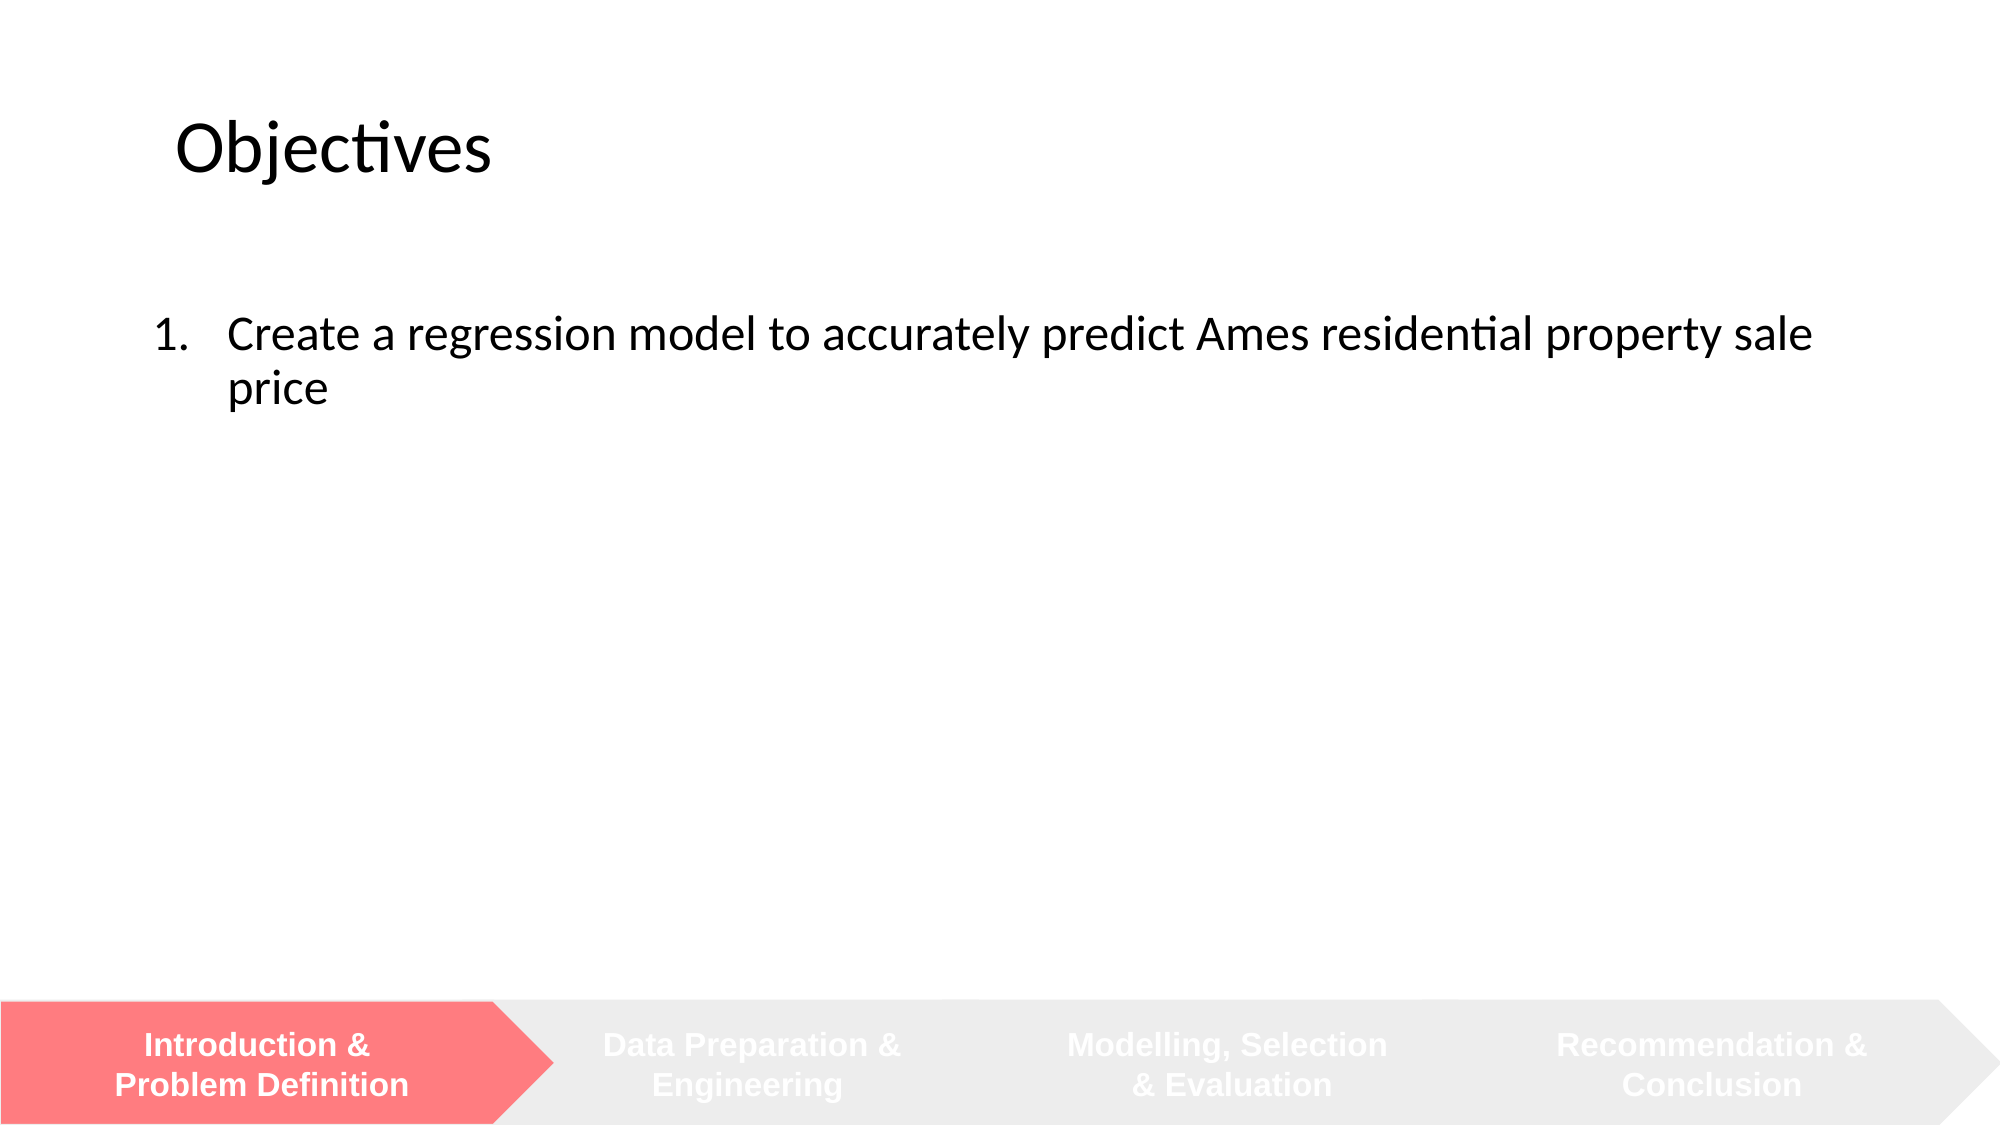

# Objectives
Create a regression model to accurately predict Ames residential property sale price

Introduction &
Problem Definition
Data Preparation &
Engineering
Modelling, Selection
& Evaluation
Recommendation &
Conclusion